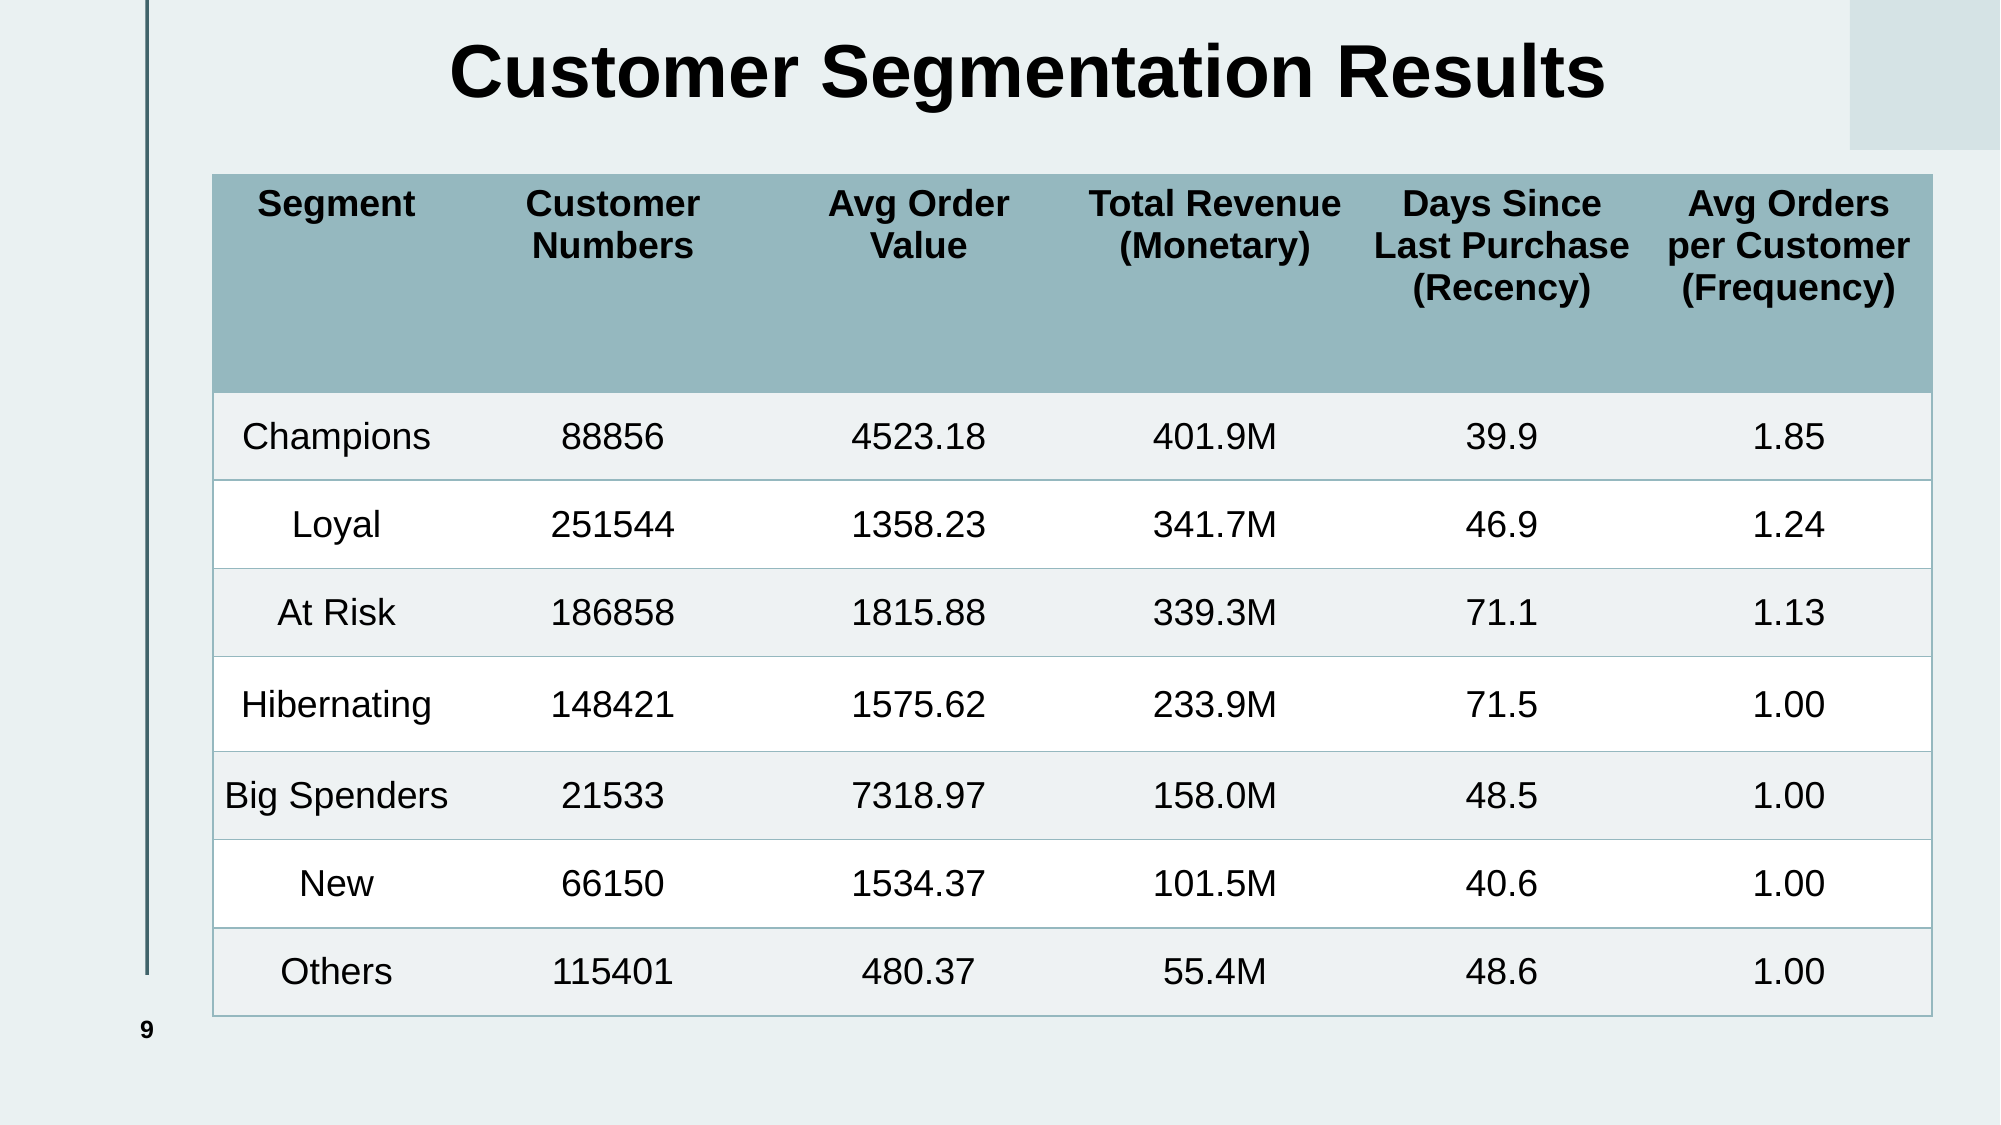

# Customer Segmentation Results
| Segment | Customer Numbers | Avg Order Value | Total Revenue (Monetary) | Days Since Last Purchase (Recency) | Avg Orders per Customer (Frequency) |
| --- | --- | --- | --- | --- | --- |
| Champions | 88856 | 4523.18 | 401.9M | 39.9 | 1.85 |
| Loyal | 251544 | 1358.23 | 341.7M | 46.9 | 1.24 |
| At Risk | 186858 | 1815.88 | 339.3M | 71.1 | 1.13 |
| Hibernating | 148421 | 1575.62 | 233.9M | 71.5 | 1.00 |
| Big Spenders | 21533 | 7318.97 | 158.0M | 48.5 | 1.00 |
| New | 66150 | 1534.37 | 101.5M | 40.6 | 1.00 |
| Others | 115401 | 480.37 | 55.4M | 48.6 | 1.00 |
9